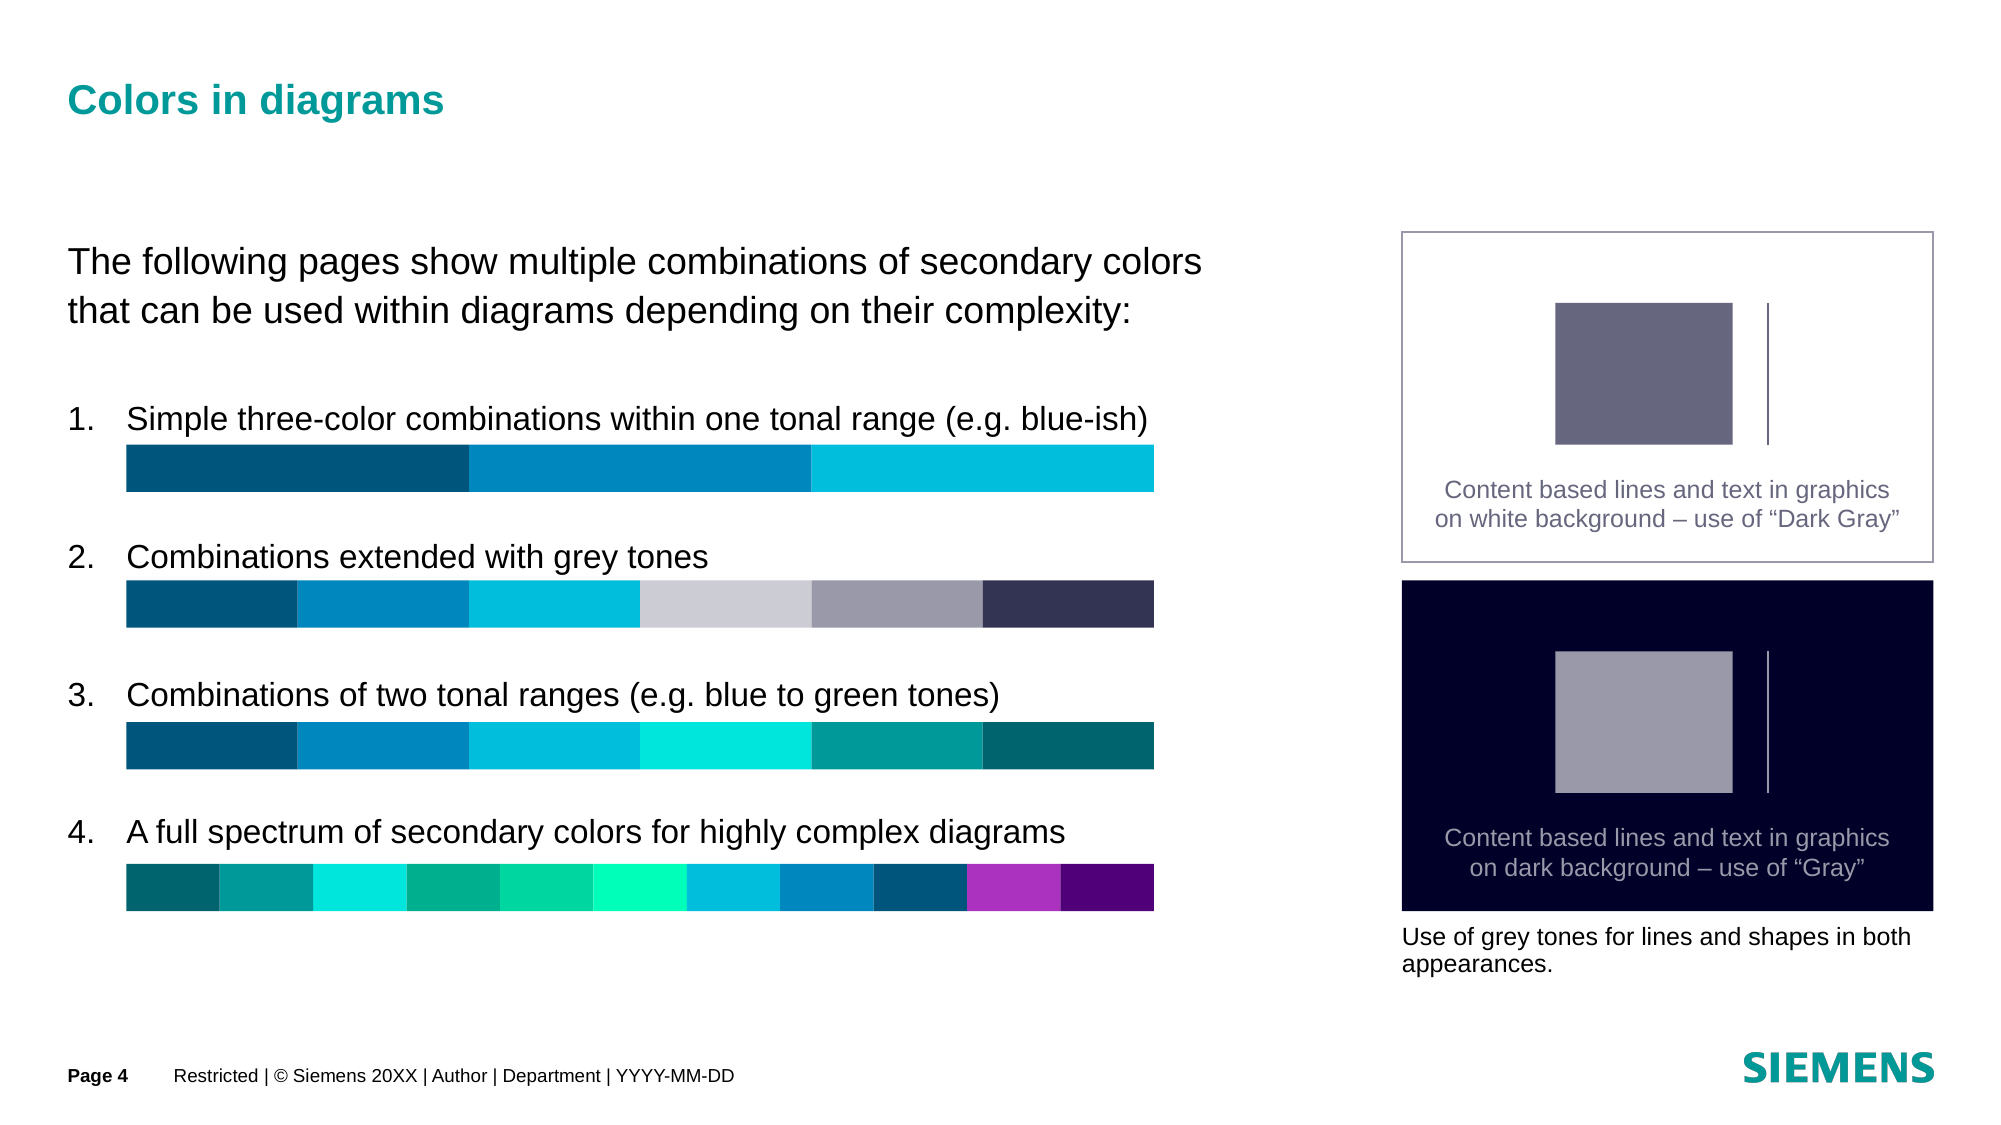

# Colors in diagrams
The following pages show multiple combinations of secondary colors that can be used within diagrams depending on their complexity:

Simple three-color combinations within one tonal range (e.g. blue-ish)
Combinations extended with grey tones
Combinations of two tonal ranges (e.g. blue to green tones)
A full spectrum of secondary colors for highly complex diagrams

Content based lines and text in graphics on white background – use of “Dark Gray”

Content based lines and text in graphics on dark background – use of “Gray”

Use of grey tones for lines and shapes in both appearances.
Page 4
Restricted | © Siemens 20XX | Author | Department | YYYY-MM-DD